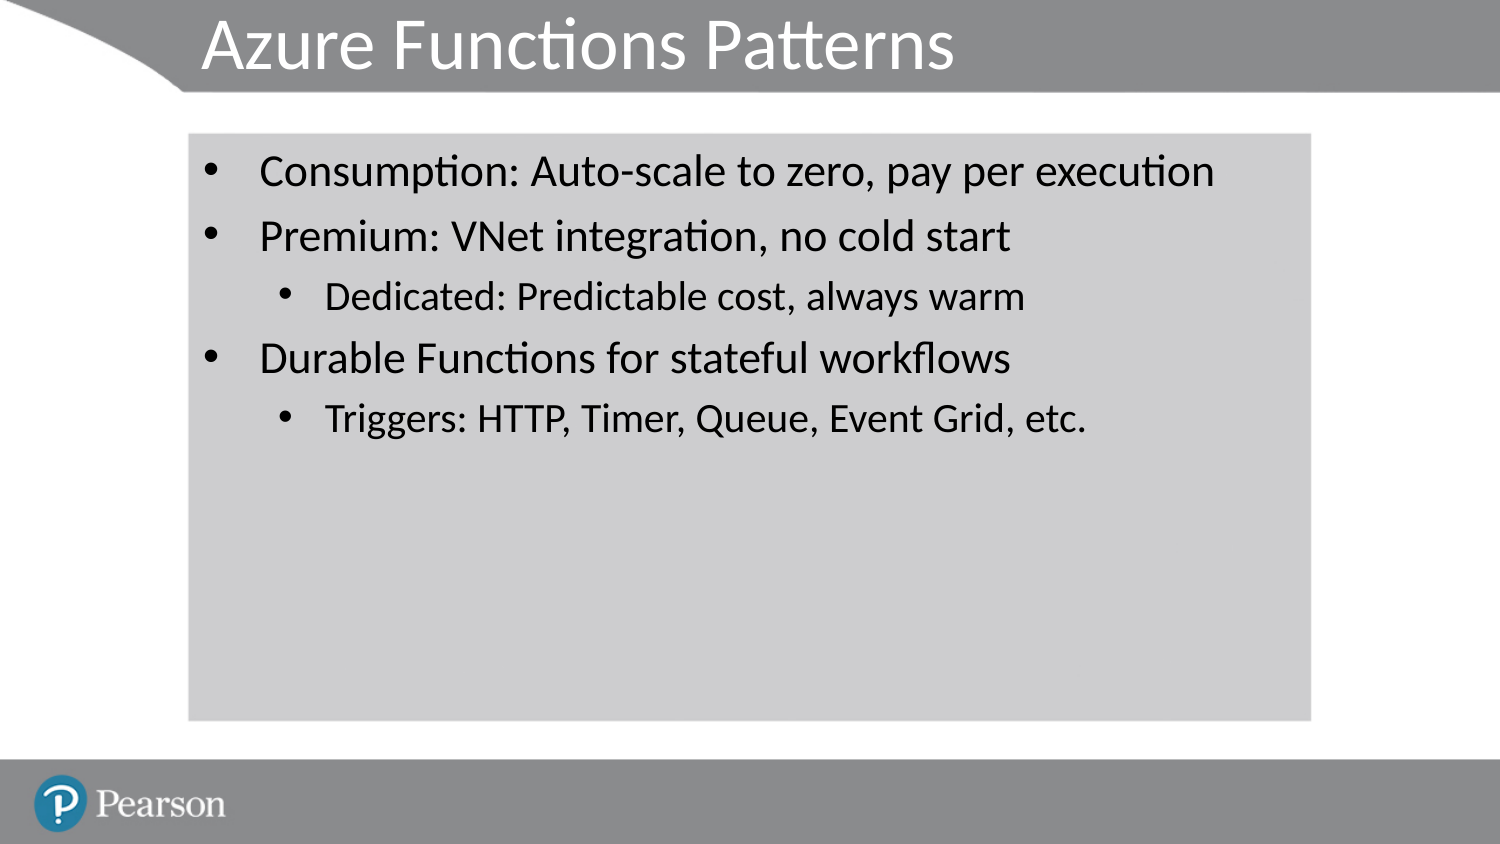

# Azure Functions Patterns
Consumption: Auto-scale to zero, pay per execution
Premium: VNet integration, no cold start
Dedicated: Predictable cost, always warm
Durable Functions for stateful workflows
Triggers: HTTP, Timer, Queue, Event Grid, etc.